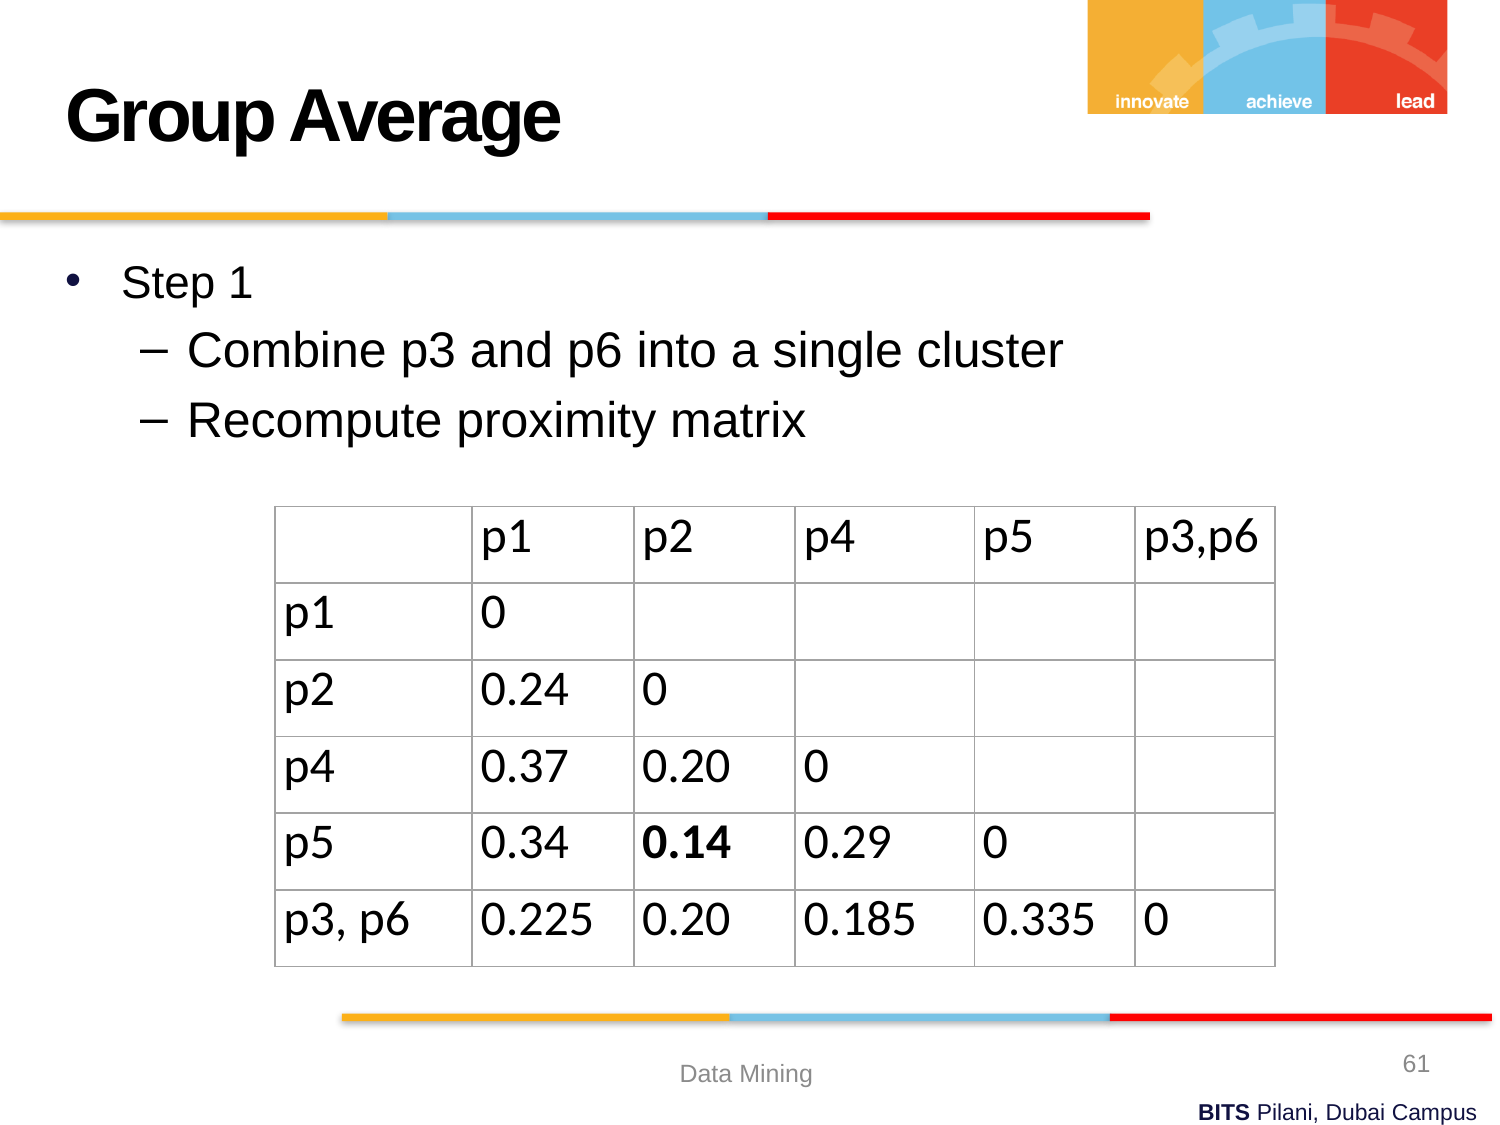

Group Average
Step 1
Combine p3 and p6 into a single cluster
Recompute proximity matrix

|  | p1 | p2 | p4 | p5 | p3,p6 |
| --- | --- | --- | --- | --- | --- |
| p1 | 0 |  |  |  |  |
| p2 | 0.24 | 0 |  |  |  |
| p4 | 0.37 | 0.20 | 0 |  |  |
| p5 | 0.34 | 0.14 | 0.29 | 0 |  |
| p3, p6 | 0.225 | 0.20 | 0.185 | 0.335 | 0 |
61
Data Mining